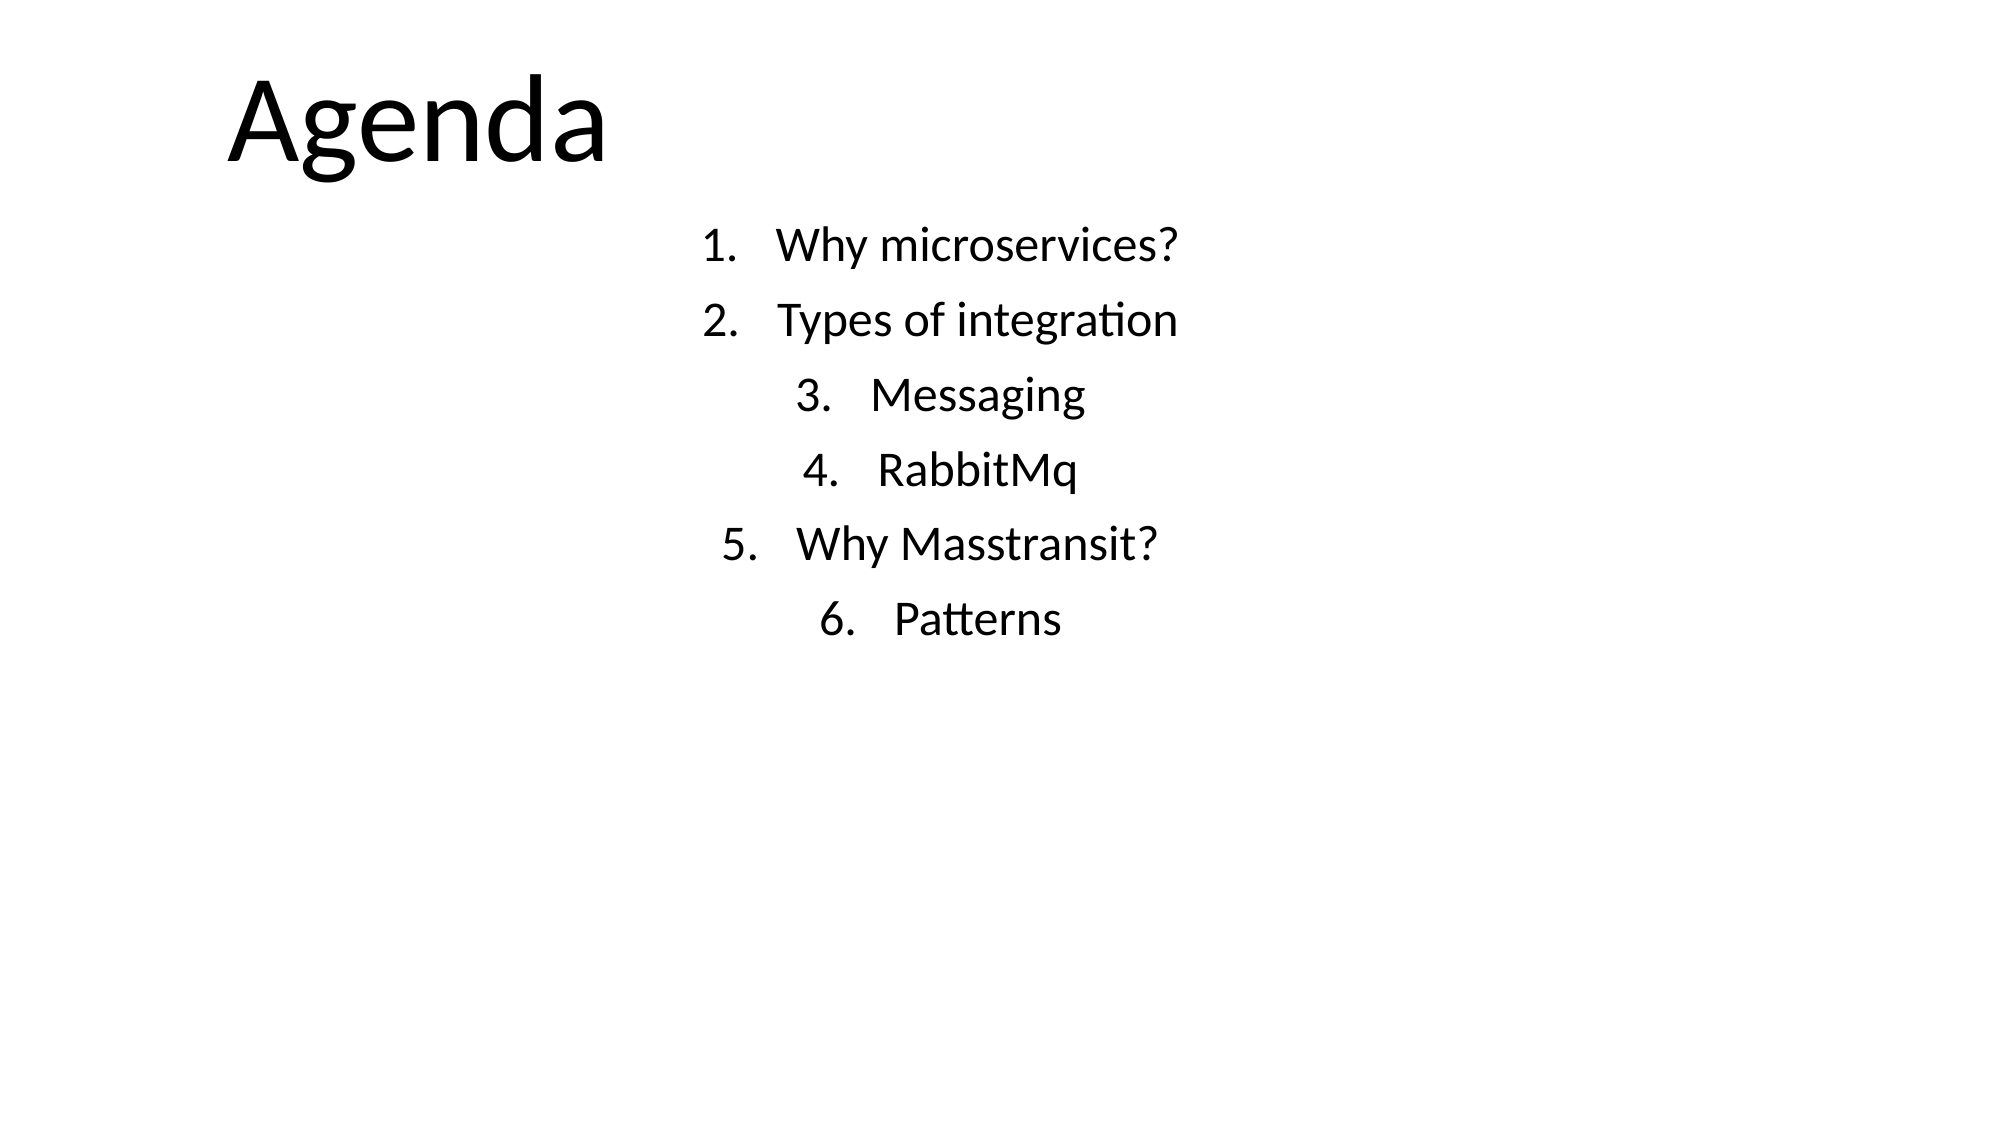

# Agenda
Why microservices?
Types of integration
Messaging
RabbitMq
Why Masstransit?
Patterns